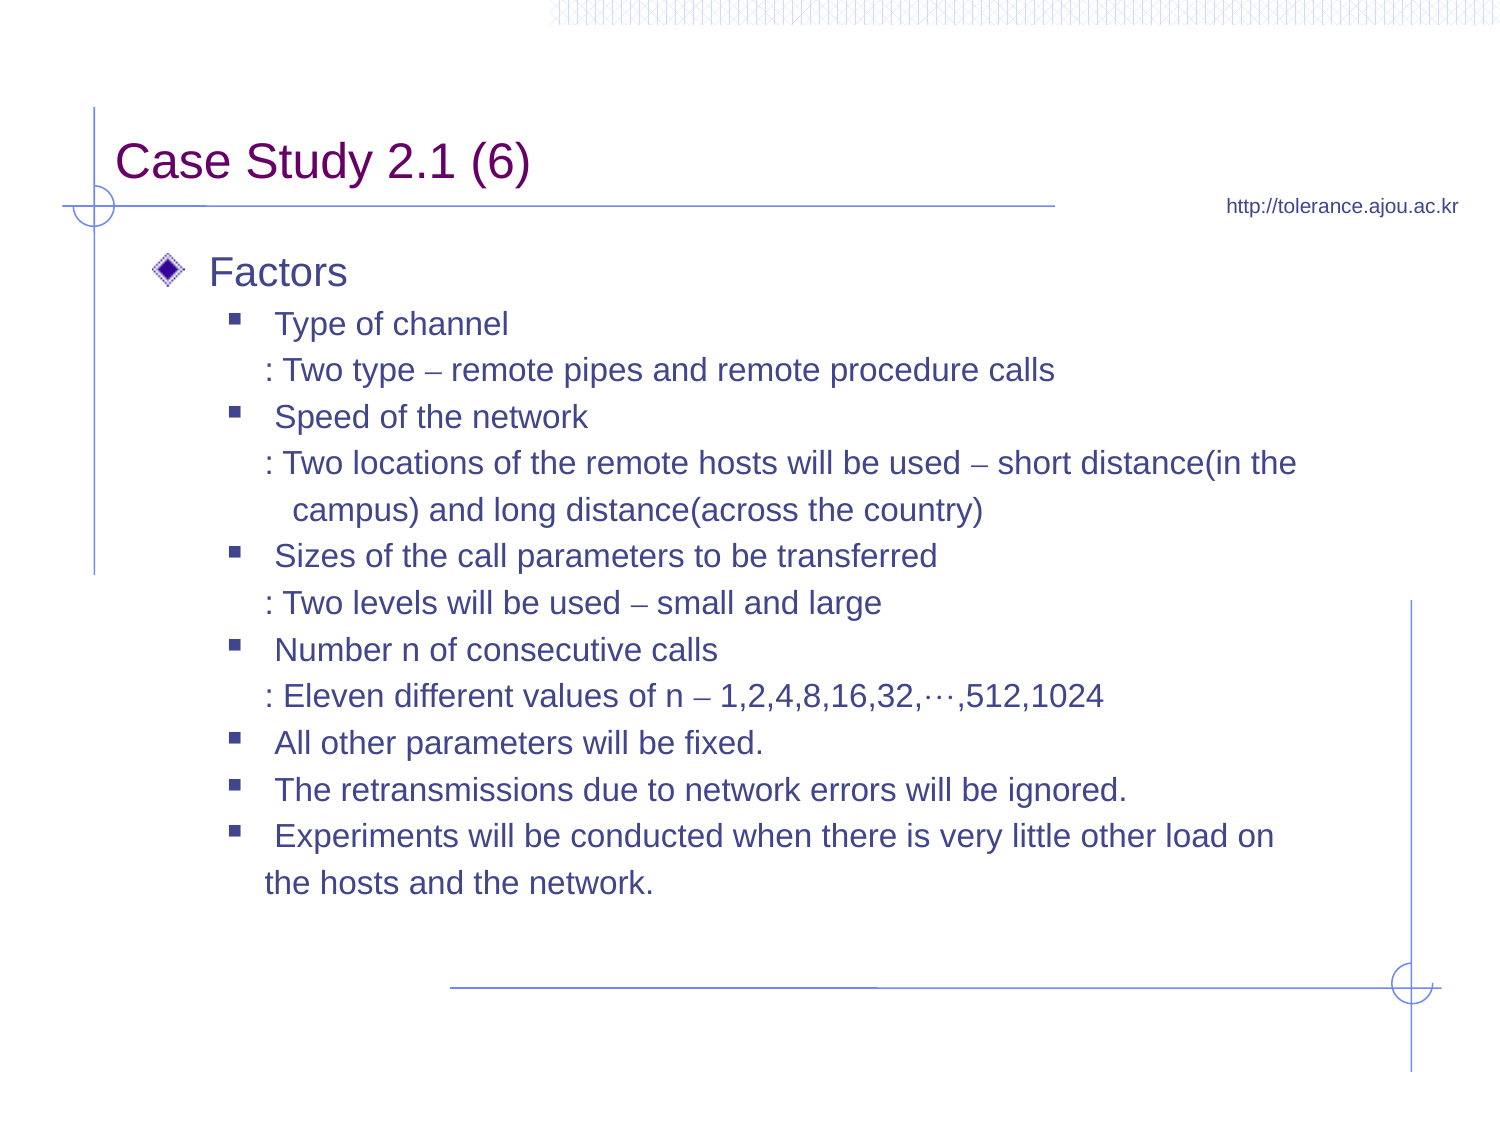

# Case Study 2.1 (6)
Factors
Type of channel
    : Two type – remote pipes and remote procedure calls
Speed of the network
    : Two locations of the remote hosts will be used – short distance(in the
       campus) and long distance(across the country)
Sizes of the call parameters to be transferred
    : Two levels will be used – small and large
Number n of consecutive calls
    : Eleven different values of n – 1,2,4,8,16,32,…,512,1024
All other parameters will be fixed.
The retransmissions due to network errors will be ignored.
Experiments will be conducted when there is very little other load on
    the hosts and the network.